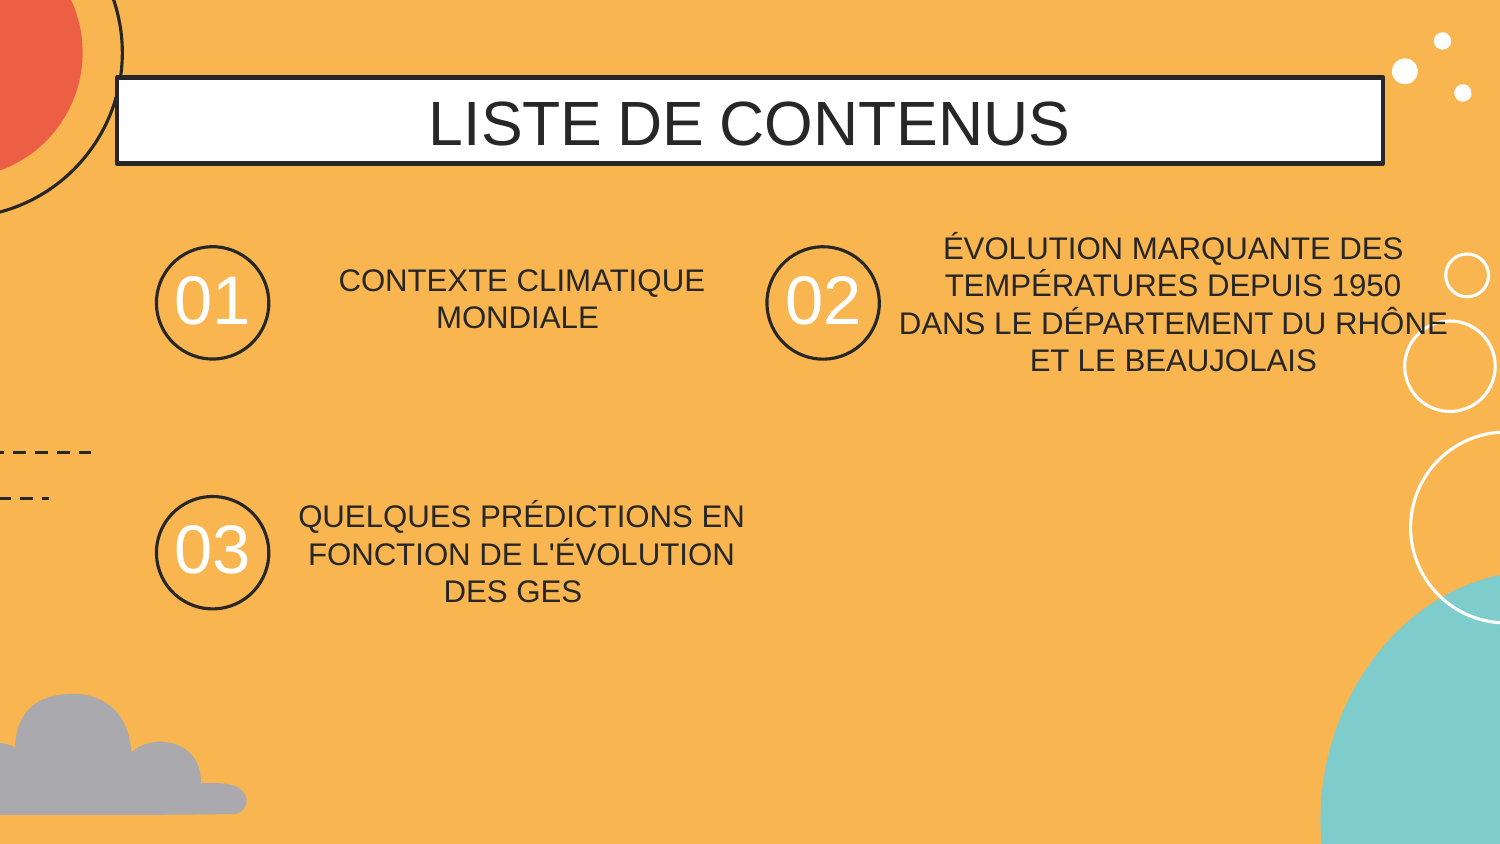

LISTE DE CONTENUS

ÉVOLUTION MARQUANTE DES TEMPÉRATURES DEPUIS 1950 DANS LE DÉPARTEMENT DU RHÔNE ET LE BEAUJOLAIS
CONTEXTE CLIMATIQUE MONDIALE

# 01
02
QUELQUES PRÉDICTIONS EN FONCTION DE L'ÉVOLUTION DES GES

03